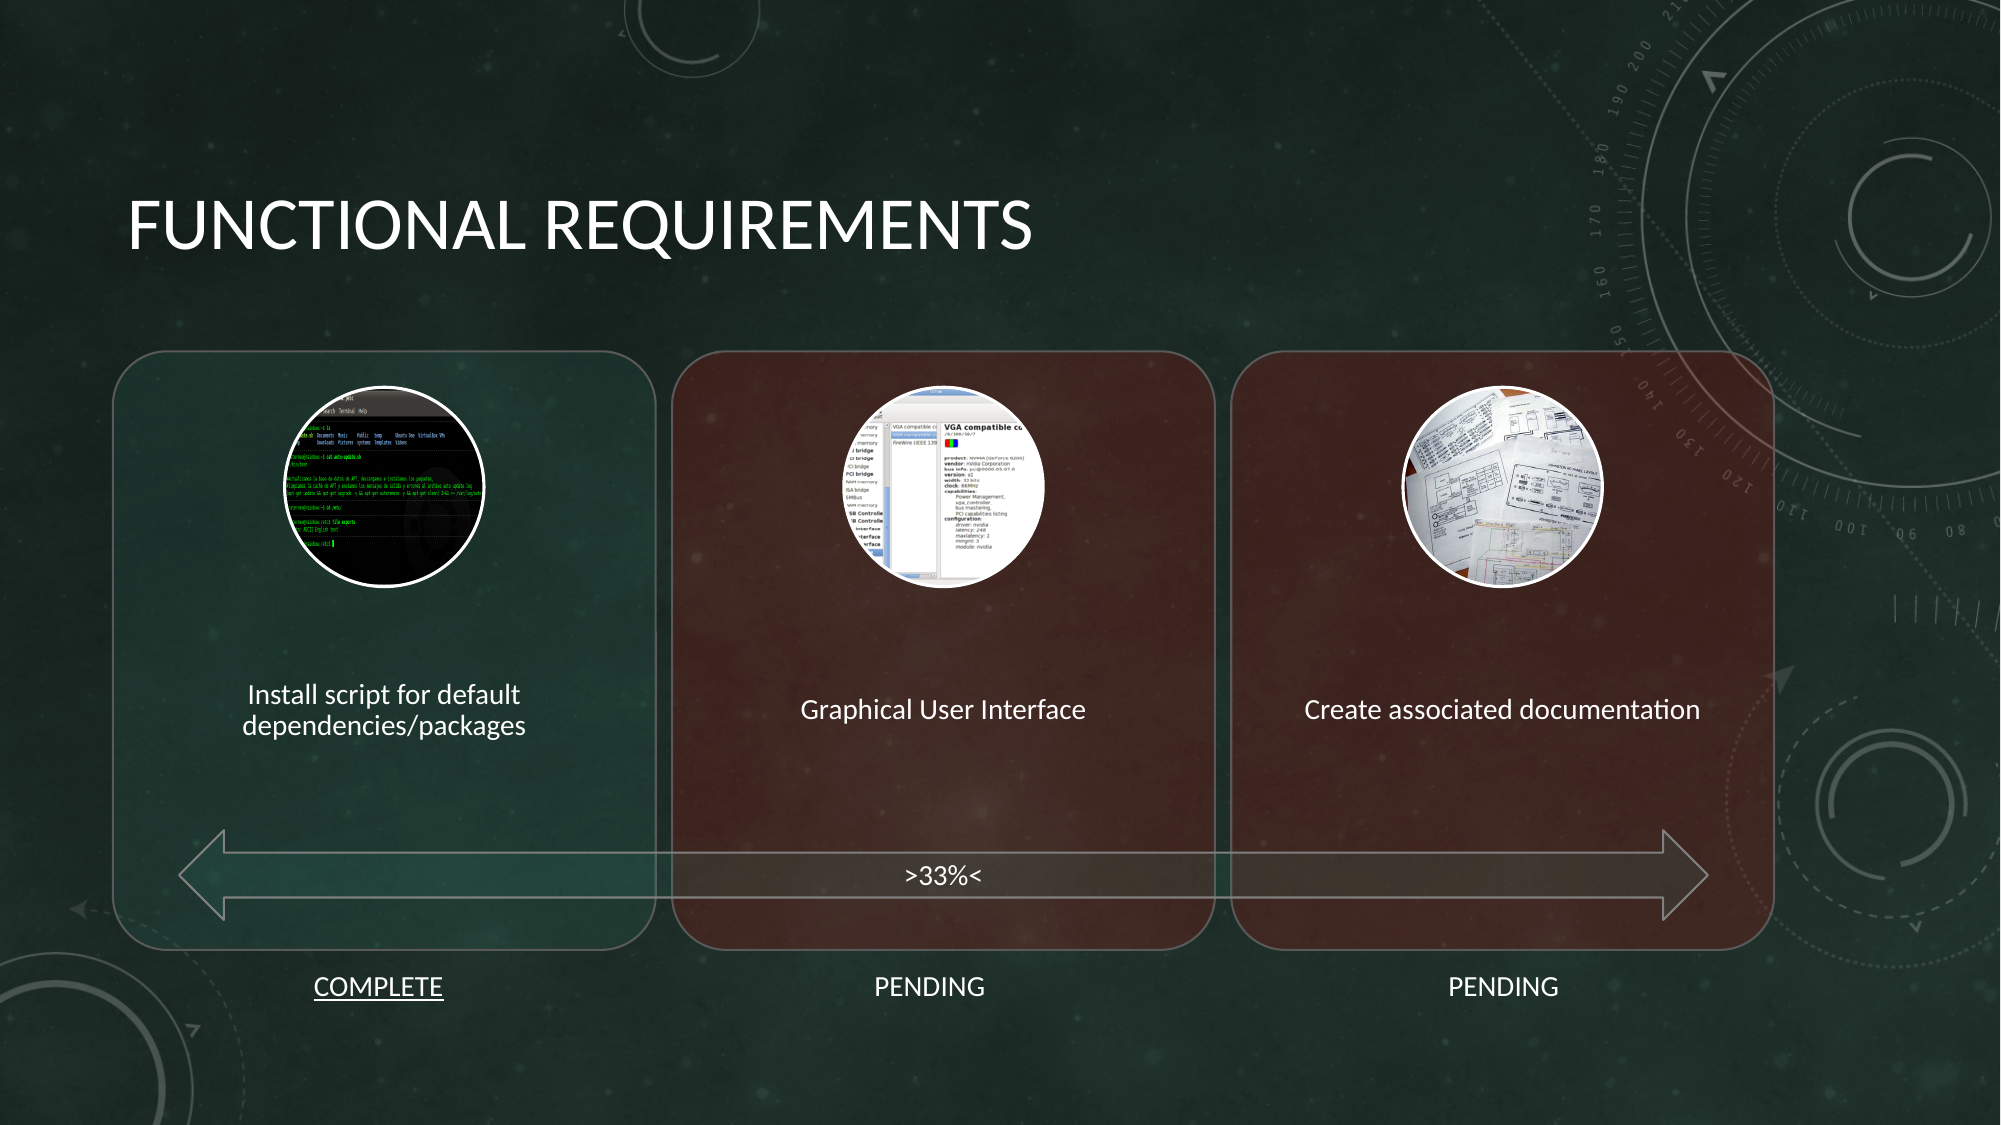

# Functional Requirements
Install script for default dependencies/packages
Graphical User Interface
Create associated documentation
>33%<
COMPLETE
PENDING
PENDING